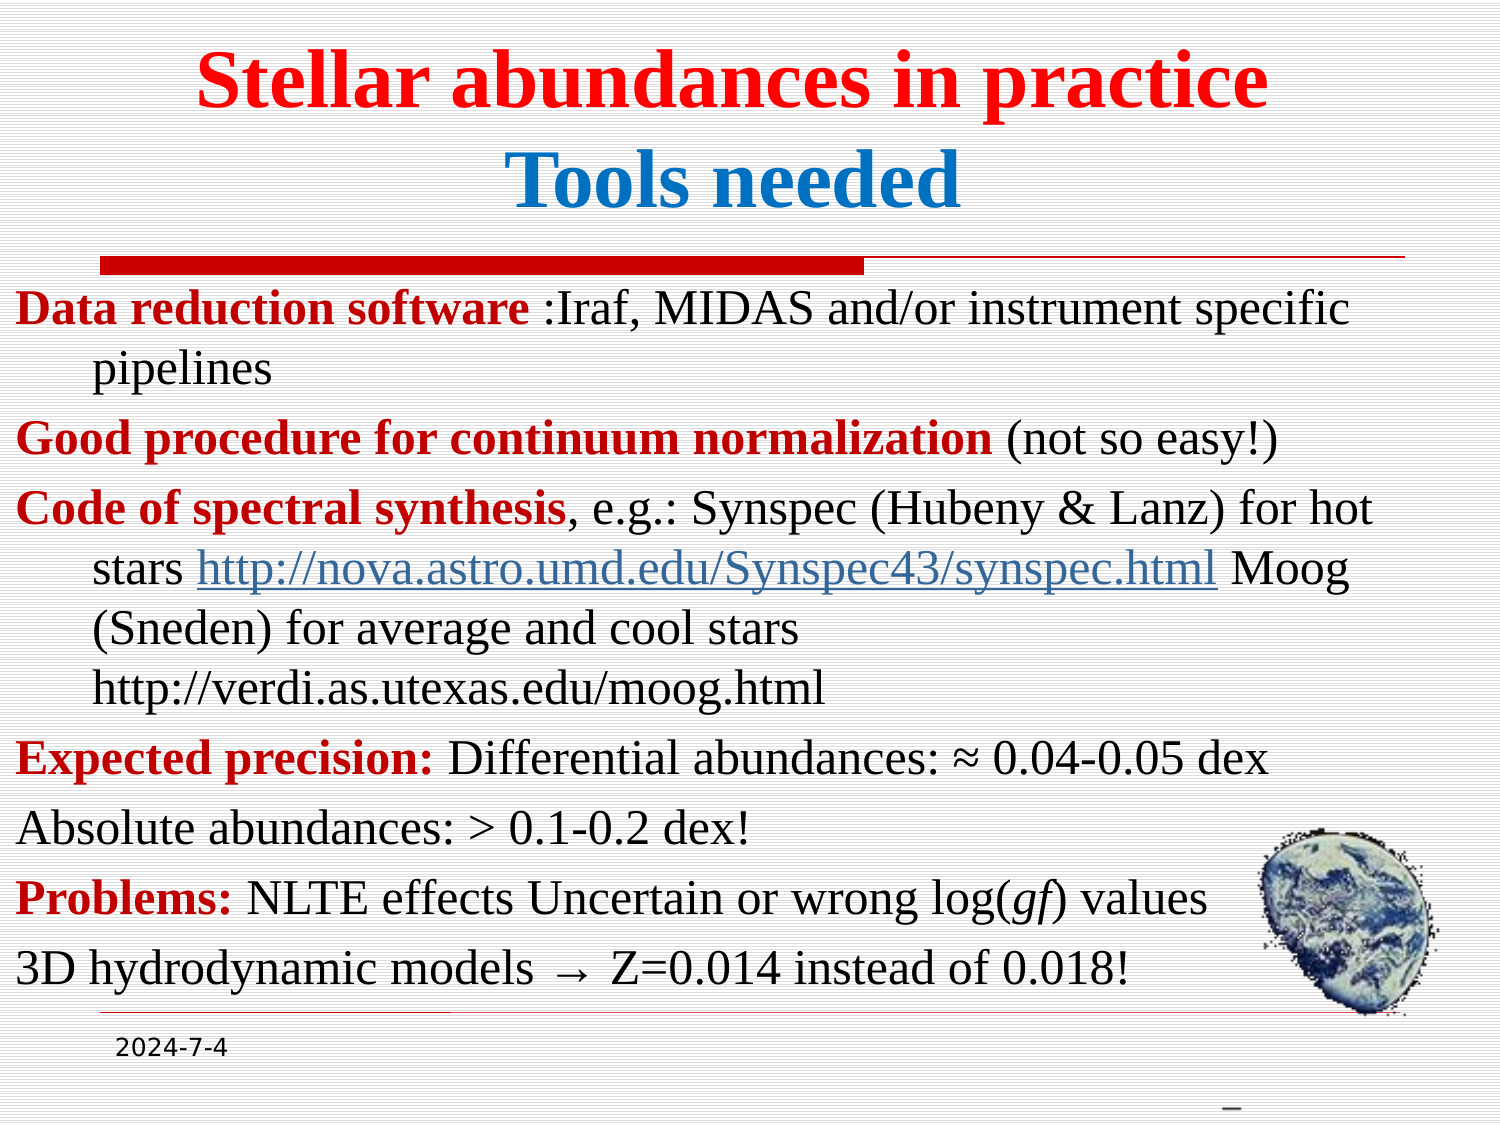

# Stellar abundances in practice Tools needed
Data reduction software :Iraf, MIDAS and/or instrument specific pipelines
Good procedure for continuum normalization (not so easy!)
Code of spectral synthesis, e.g.: Synspec (Hubeny & Lanz) for hot stars http://nova.astro.umd.edu/Synspec43/synspec.html Moog (Sneden) for average and cool stars http://verdi.as.utexas.edu/moog.html
Expected precision: Differential abundances: ≈ 0.04-0.05 dex
Absolute abundances: > 0.1-0.2 dex!
Problems: NLTE effects Uncertain or wrong log(gf) values
3D hydrodynamic models → Z=0.014 instead of 0.018!
2024-7-4